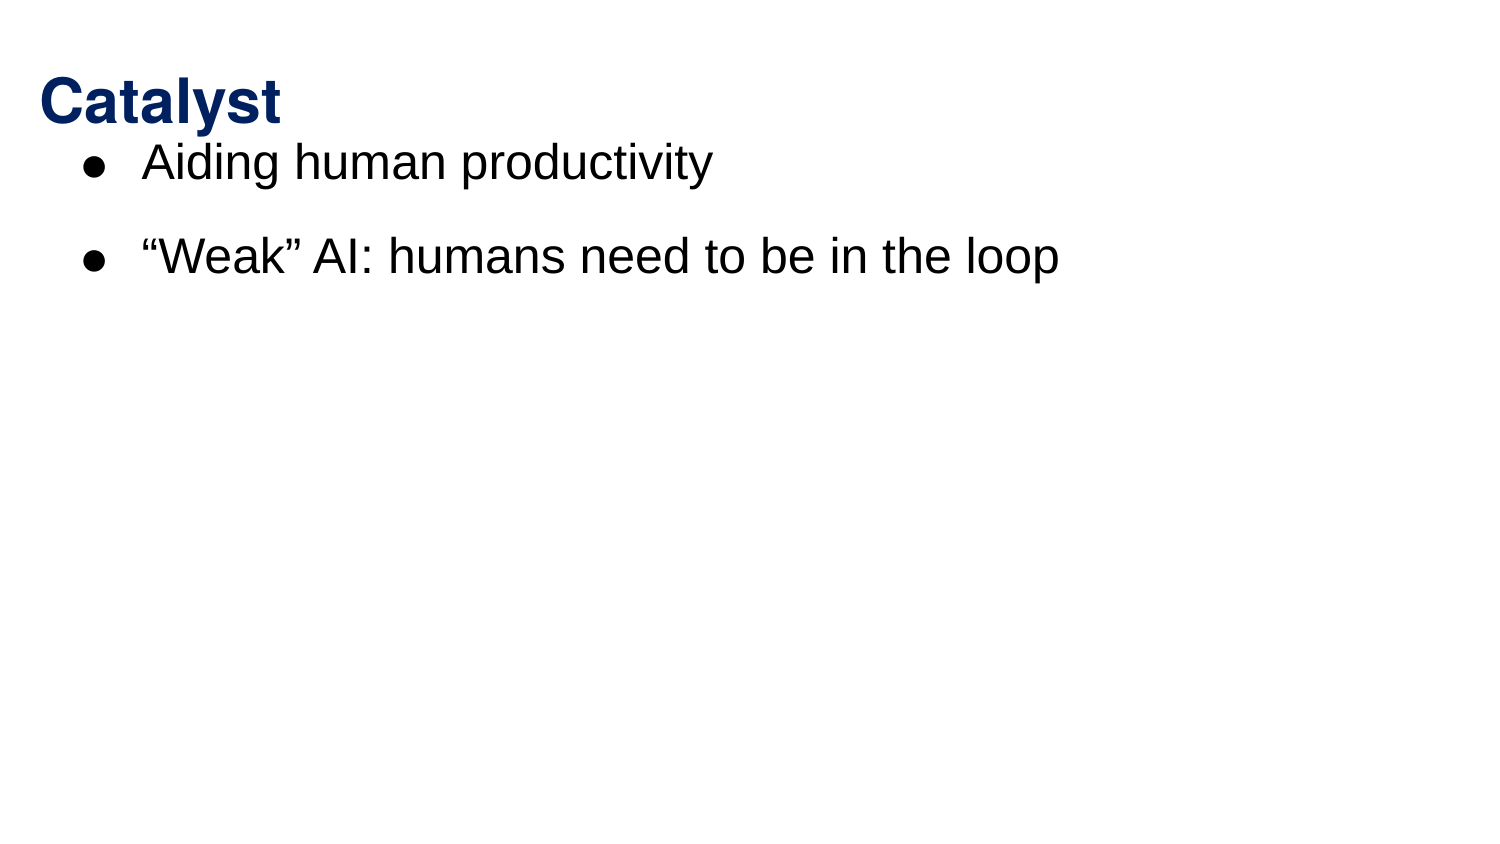

Catalyst
Aiding human productivity
“Weak” AI: humans need to be in the loop